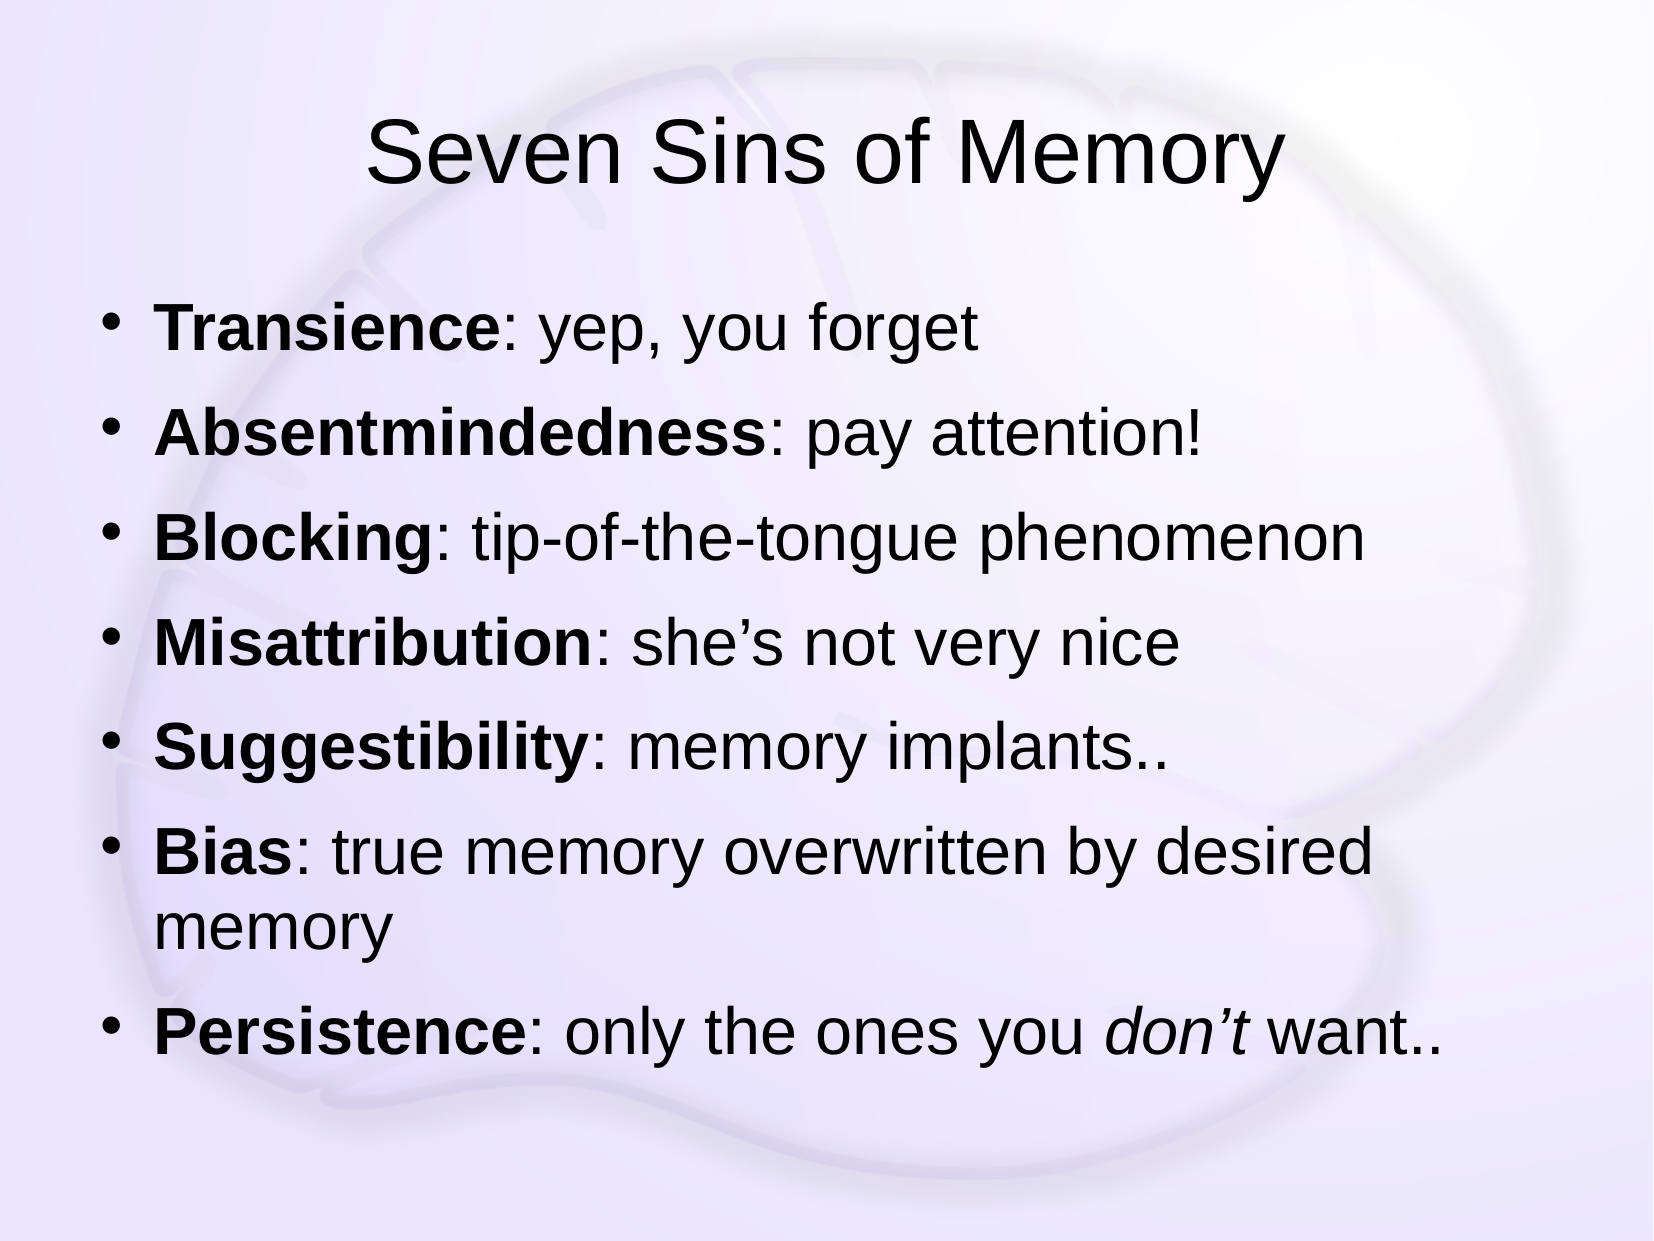

# Seven Sins of Memory
Transience: yep, you forget
Absentmindedness: pay attention!
Blocking: tip-of-the-tongue phenomenon
Misattribution: she’s not very nice
Suggestibility: memory implants..
Bias: true memory overwritten by desired memory
Persistence: only the ones you don’t want..